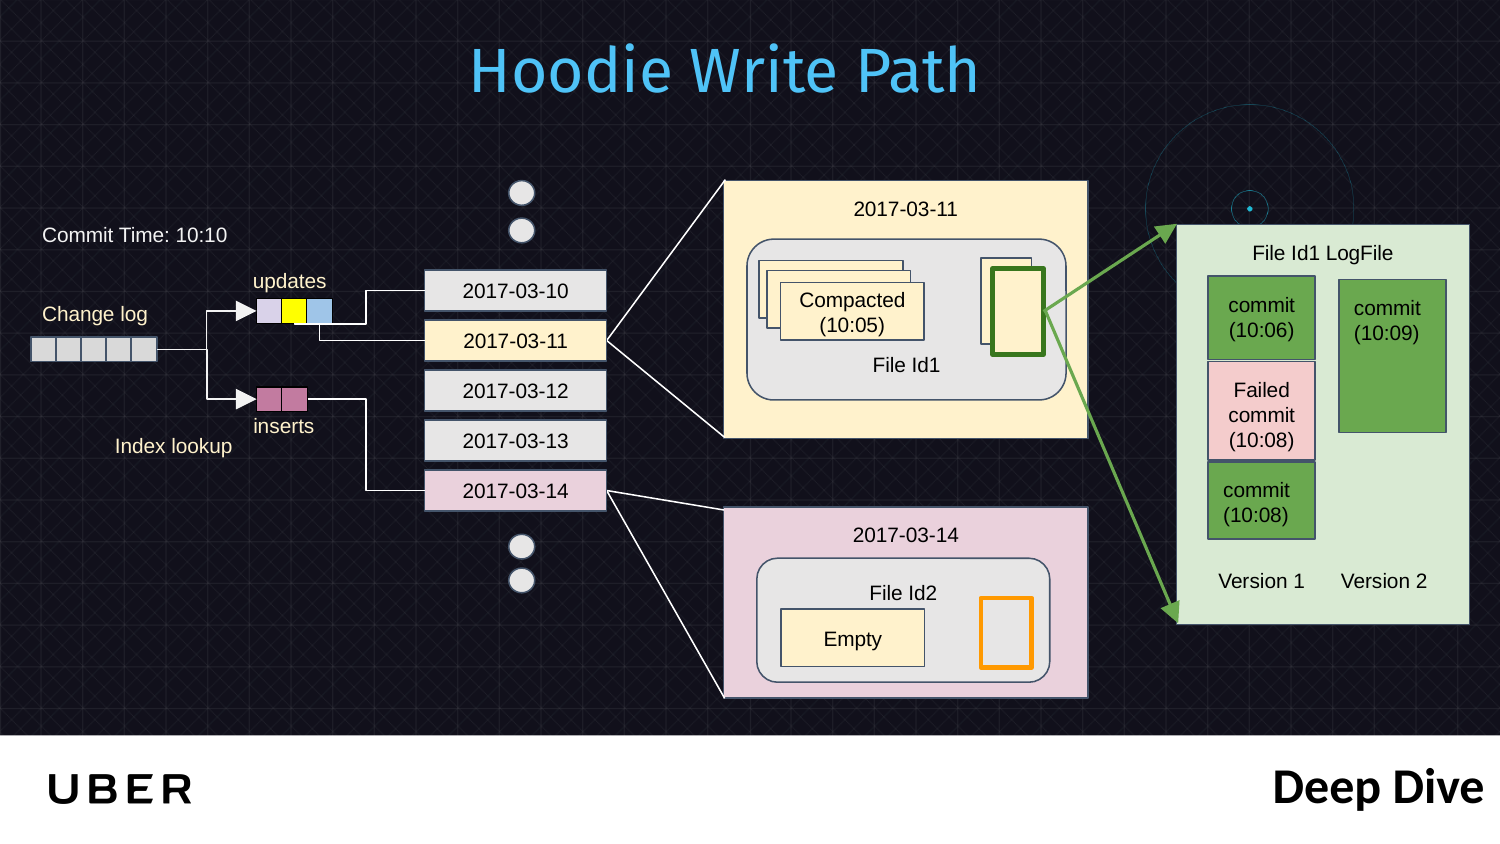

Hoodie Write Path

2017-03-10
2017-03-11
2017-03-12
2017-03-13
2017-03-14

2017-03-11

Commit Time: 10:10
File Id1 LogFile
File Id1
updates

inserts

Compacted (10:05)

commit (10:06)
commit (10:09)
Change log

Failed
commit (10:08)
Index lookup
commit (10:08)
2017-03-14
Version 1
Version 2
File Id2

Empty
Deep Dive